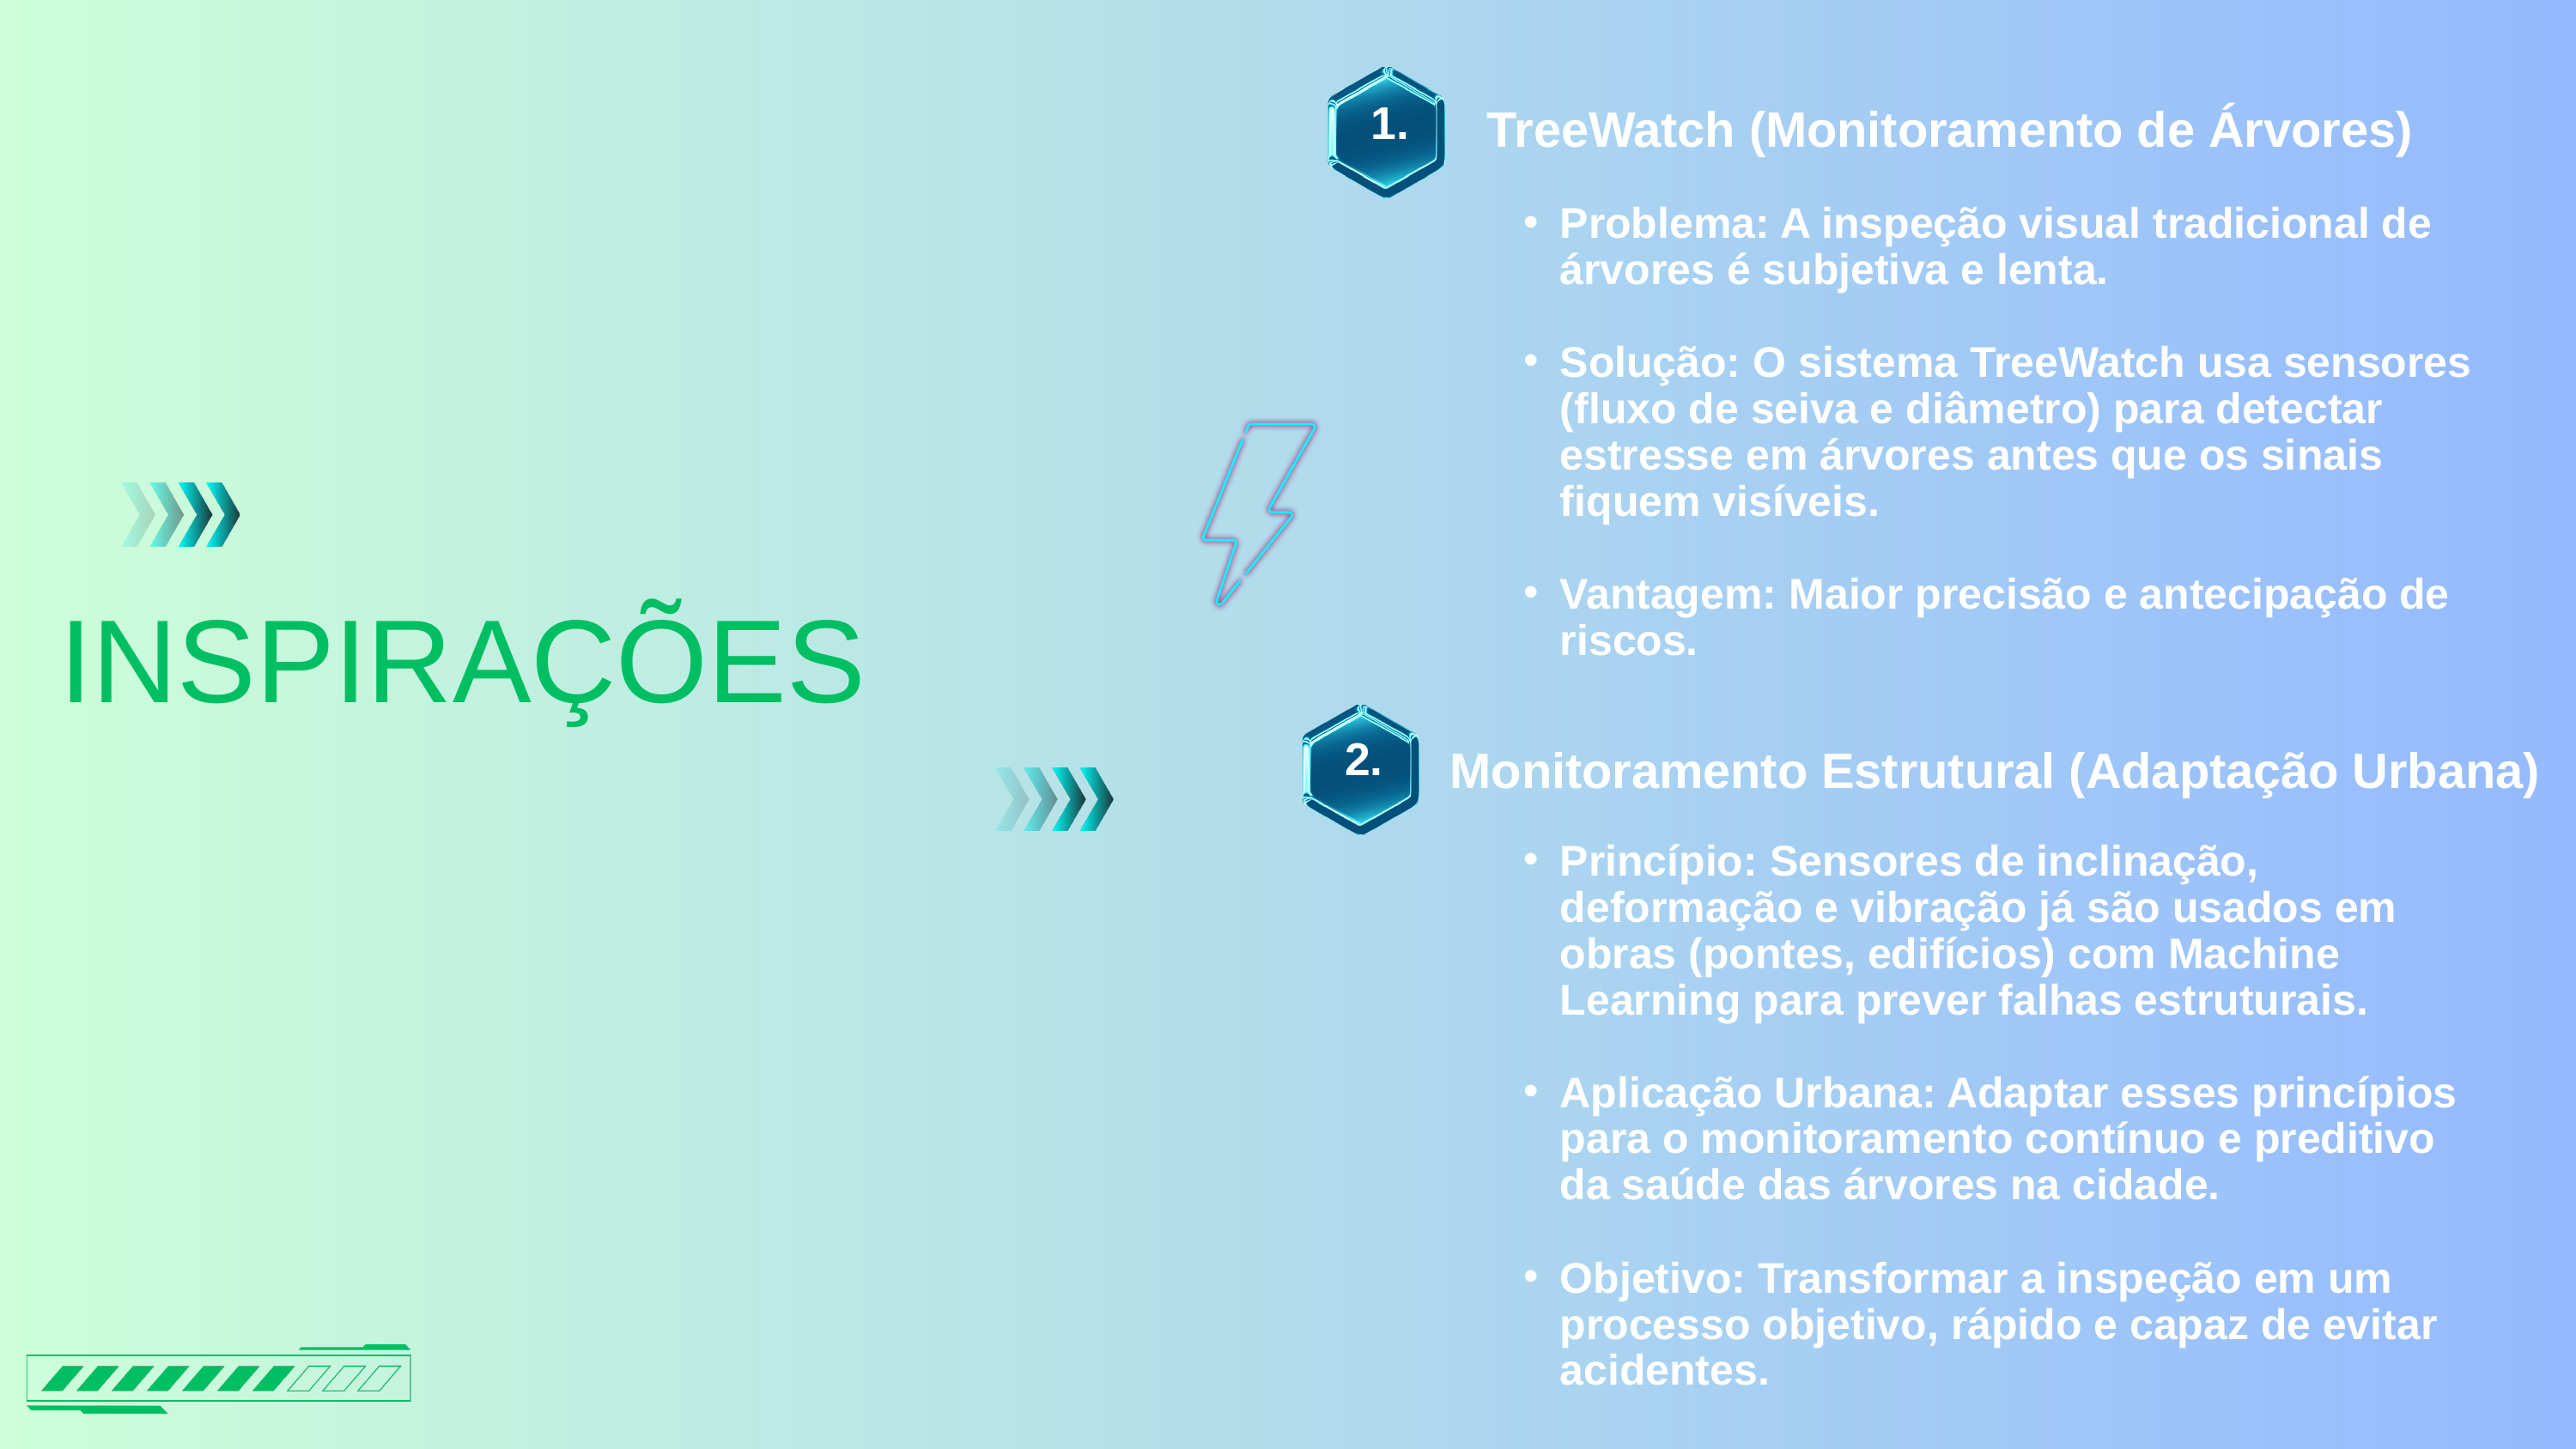

1.
TreeWatch (Monitoramento de Árvores)
Problema: A inspeção visual tradicional de árvores é subjetiva e lenta.

Solução: O sistema TreeWatch usa sensores (fluxo de seiva e diâmetro) para detectar estresse em árvores antes que os sinais fiquem visíveis.

Vantagem: Maior precisão e antecipação de riscos.

INSPIRAÇÕES

2.
 Monitoramento Estrutural (Adaptação Urbana)

Princípio: Sensores de inclinação, deformação e vibração já são usados em obras (pontes, edifícios) com Machine Learning para prever falhas estruturais.

Aplicação Urbana: Adaptar esses princípios para o monitoramento contínuo e preditivo da saúde das árvores na cidade.

Objetivo: Transformar a inspeção em um processo objetivo, rápido e capaz de evitar acidentes.